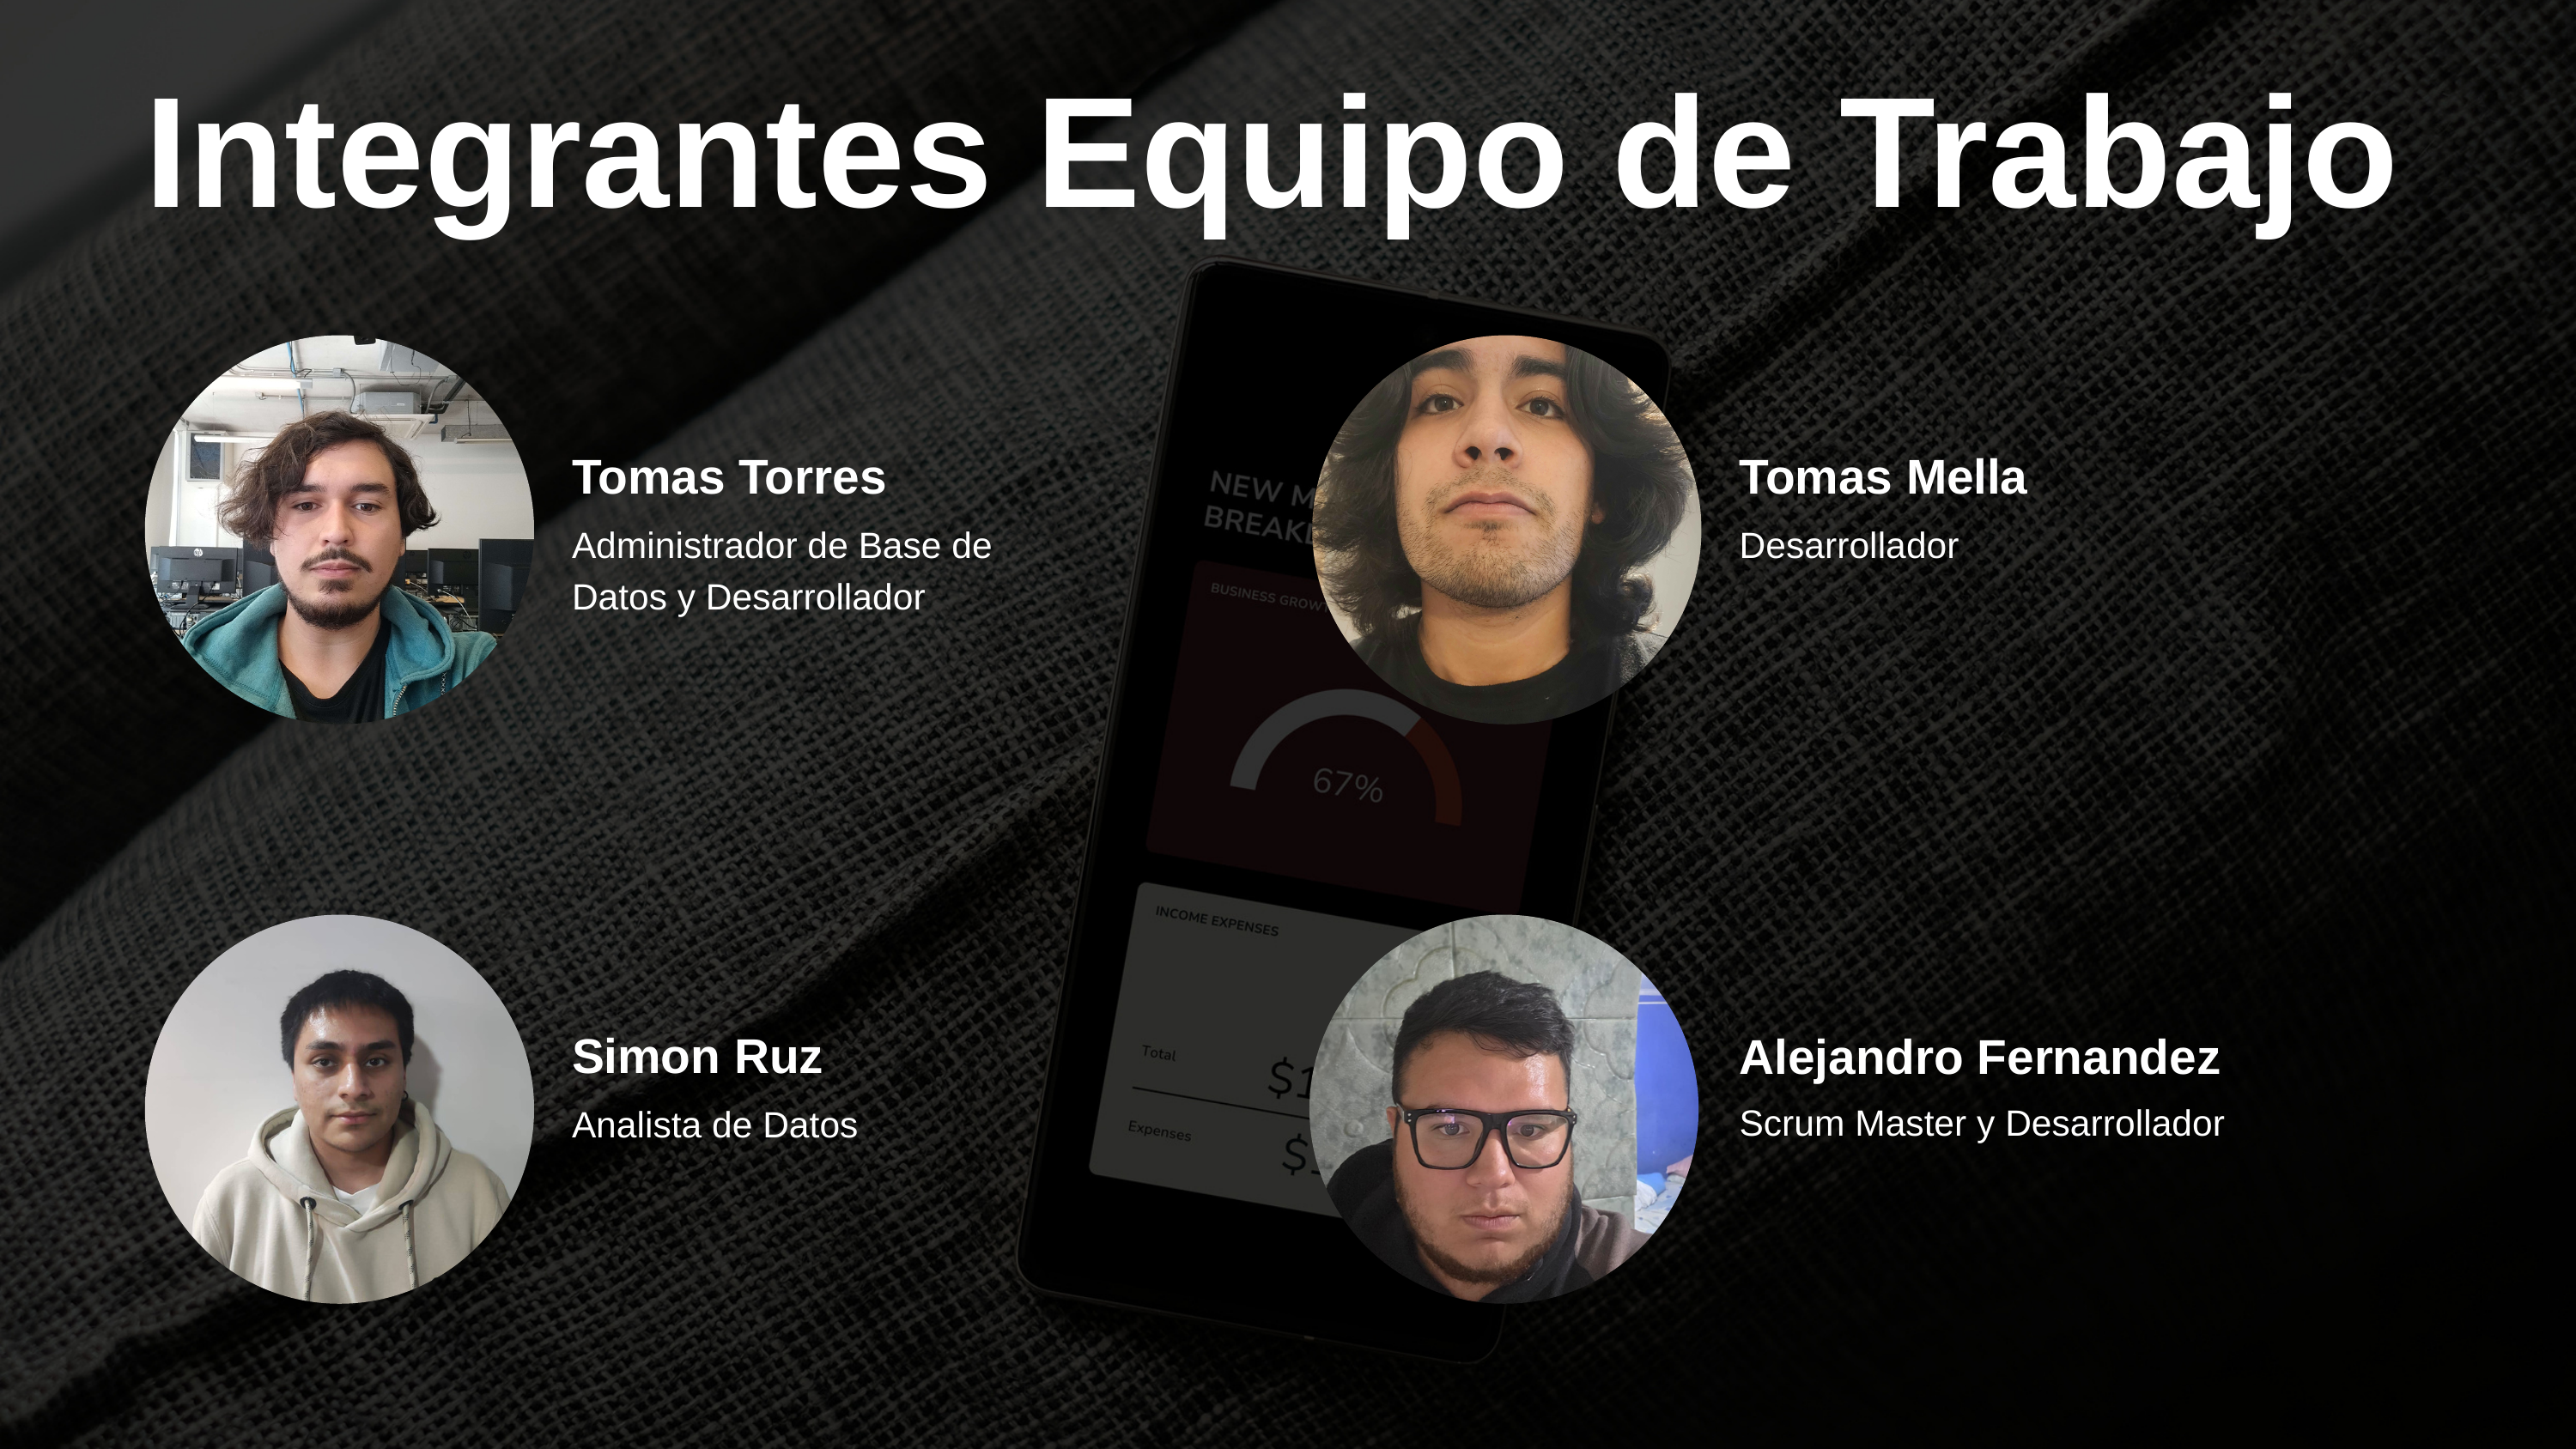

Integrantes Equipo de Trabajo​

Tomas Torres
Administrador de Base de Datos y Desarrollador

Tomas Mella
Desarrollador

Simon Ruz
Analista de Datos

Alejandro Fernandez
Scrum Master y Desarrollador